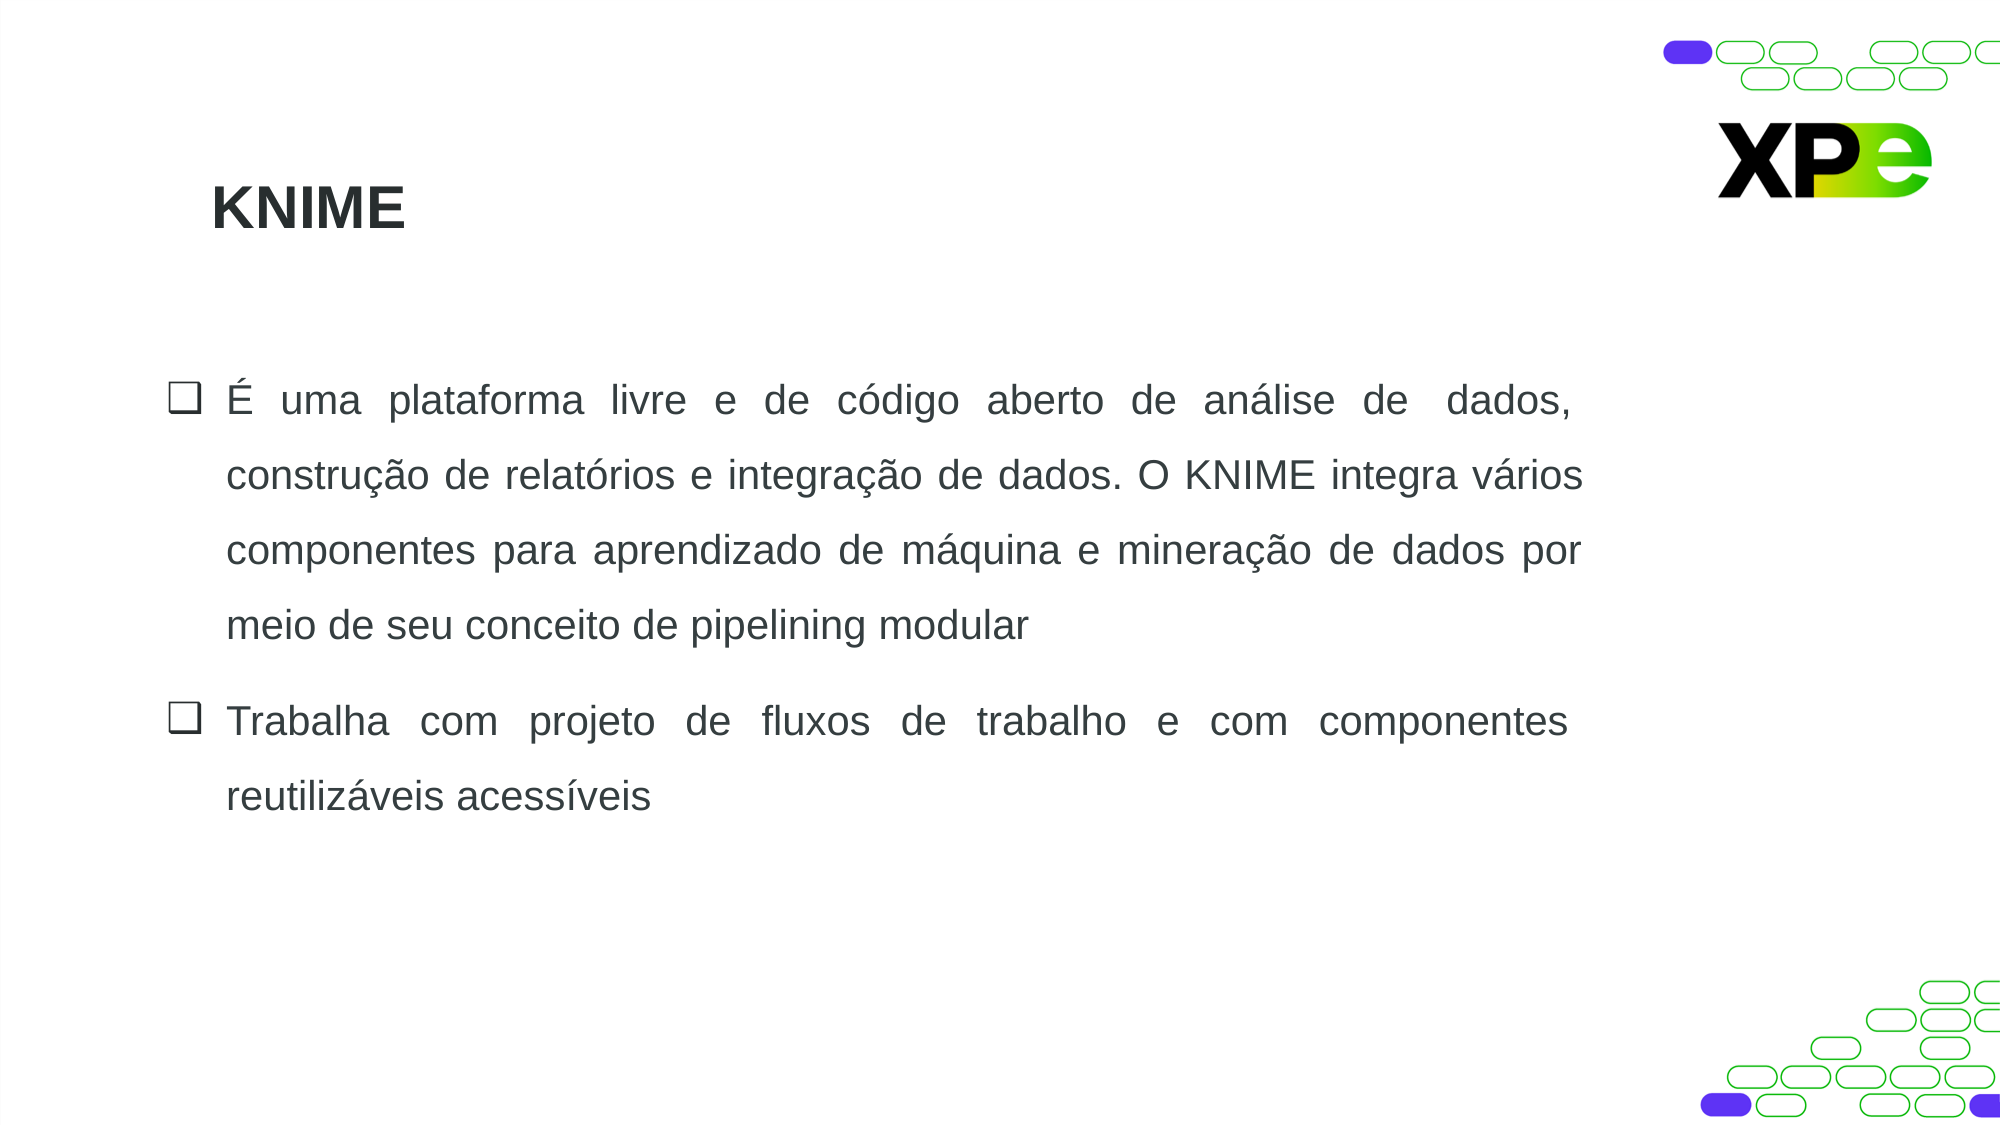

# KNIME
É uma plataforma livre e de código aberto de análise de dados,  construção de relatórios e integração de dados. O KNIME integra vários  componentes para aprendizado de máquina e mineração de dados por  meio de seu conceito de pipelining modular
Trabalha com projeto de fluxos de trabalho e com componentes  reutilizáveis acessíveis